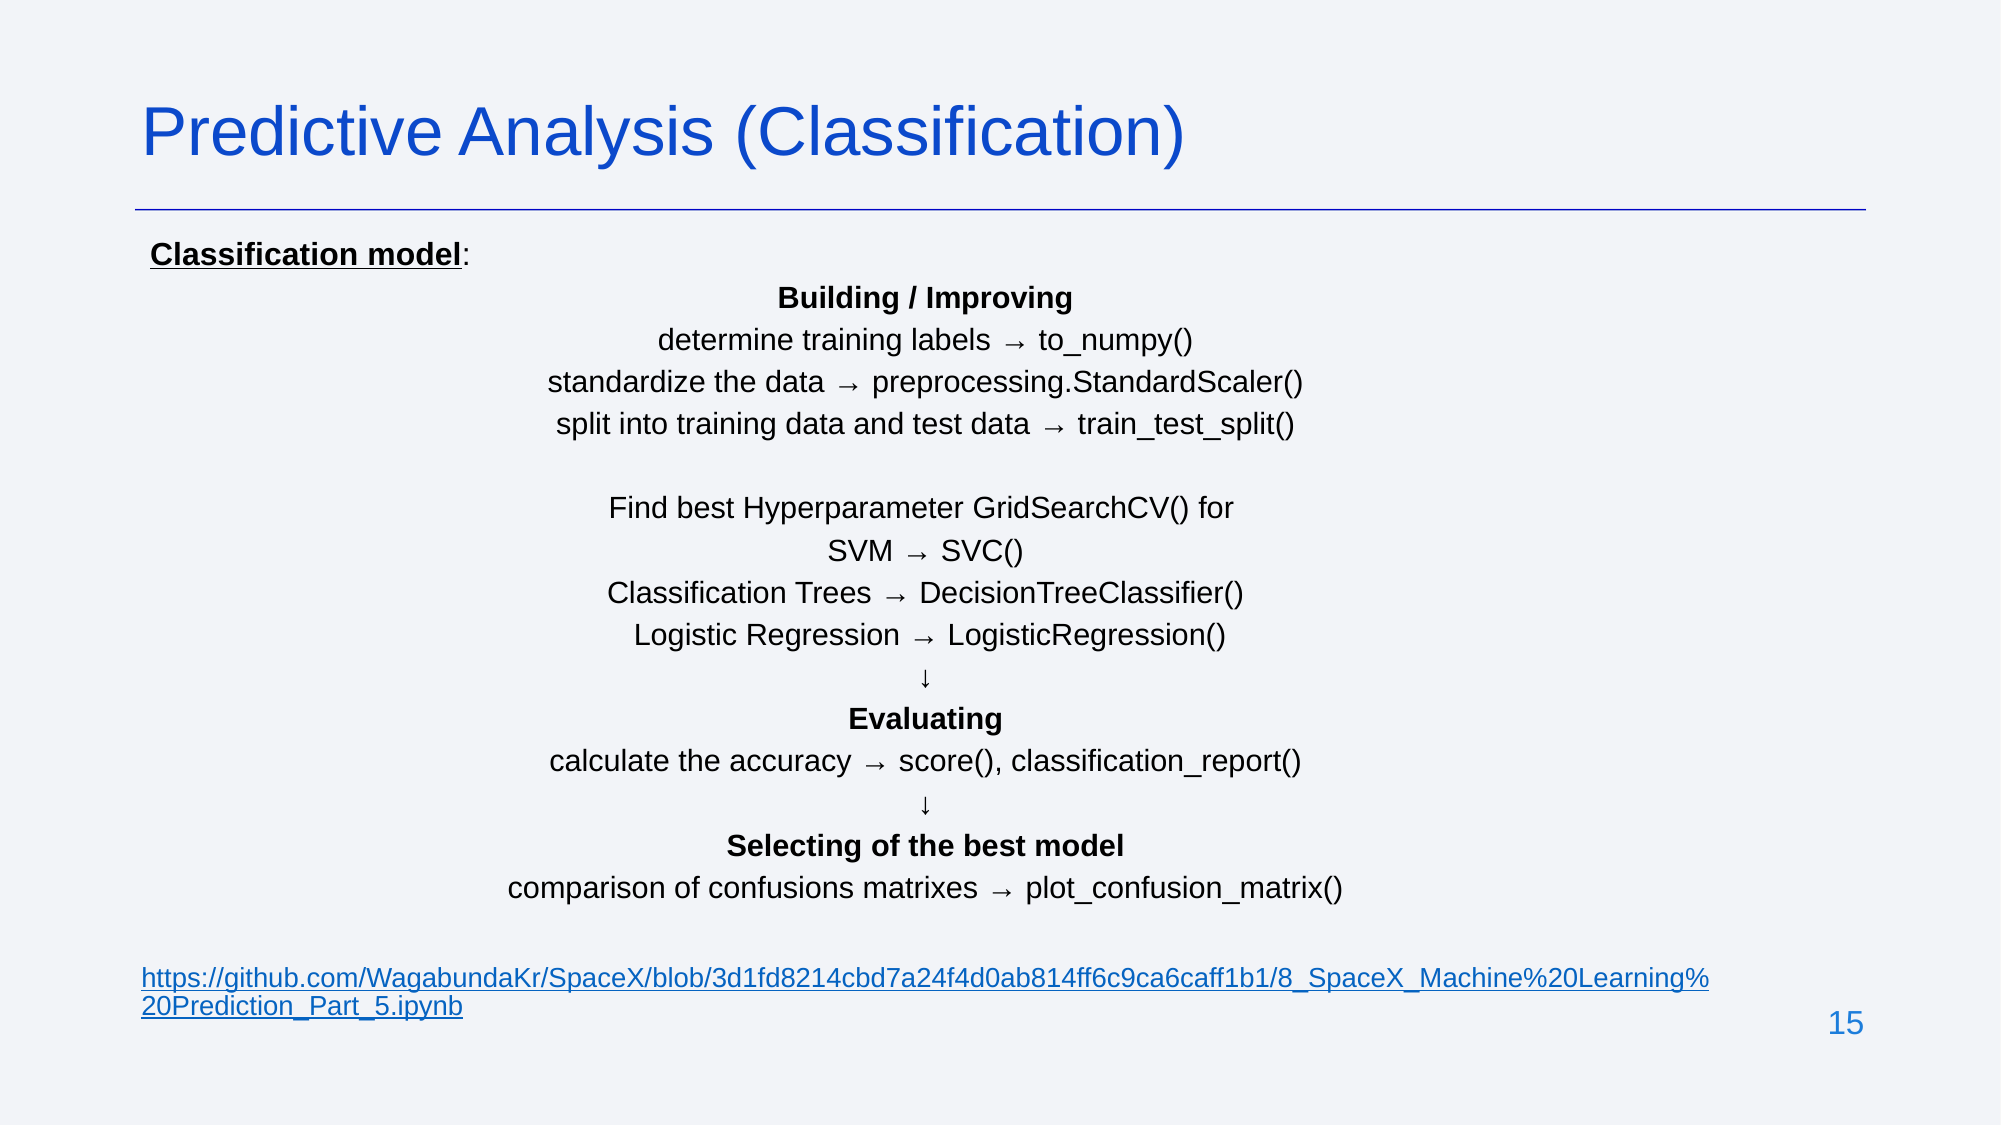

Predictive Analysis (Classification)
 Classification model:
Building / Improving
determine training labels → to_numpy()
standardize the data → preprocessing.StandardScaler()
split into training data and test data → train_test_split()

Find best Hyperparameter GridSearchCV() for
SVM → SVC()
Classification Trees → DecisionTreeClassifier()
 Logistic Regression → LogisticRegression()
↓
Evaluating
calculate the accuracy → score(), classification_report()
↓
Selecting of the best model
comparison of confusions matrixes → plot_confusion_matrix()

https://github.com/WagabundaKr/SpaceX/blob/3d1fd8214cbd7a24f4d0ab814ff6c9ca6caff1b1/8_SpaceX_Machine%20Learning%20Prediction_Part_5.ipynb

15